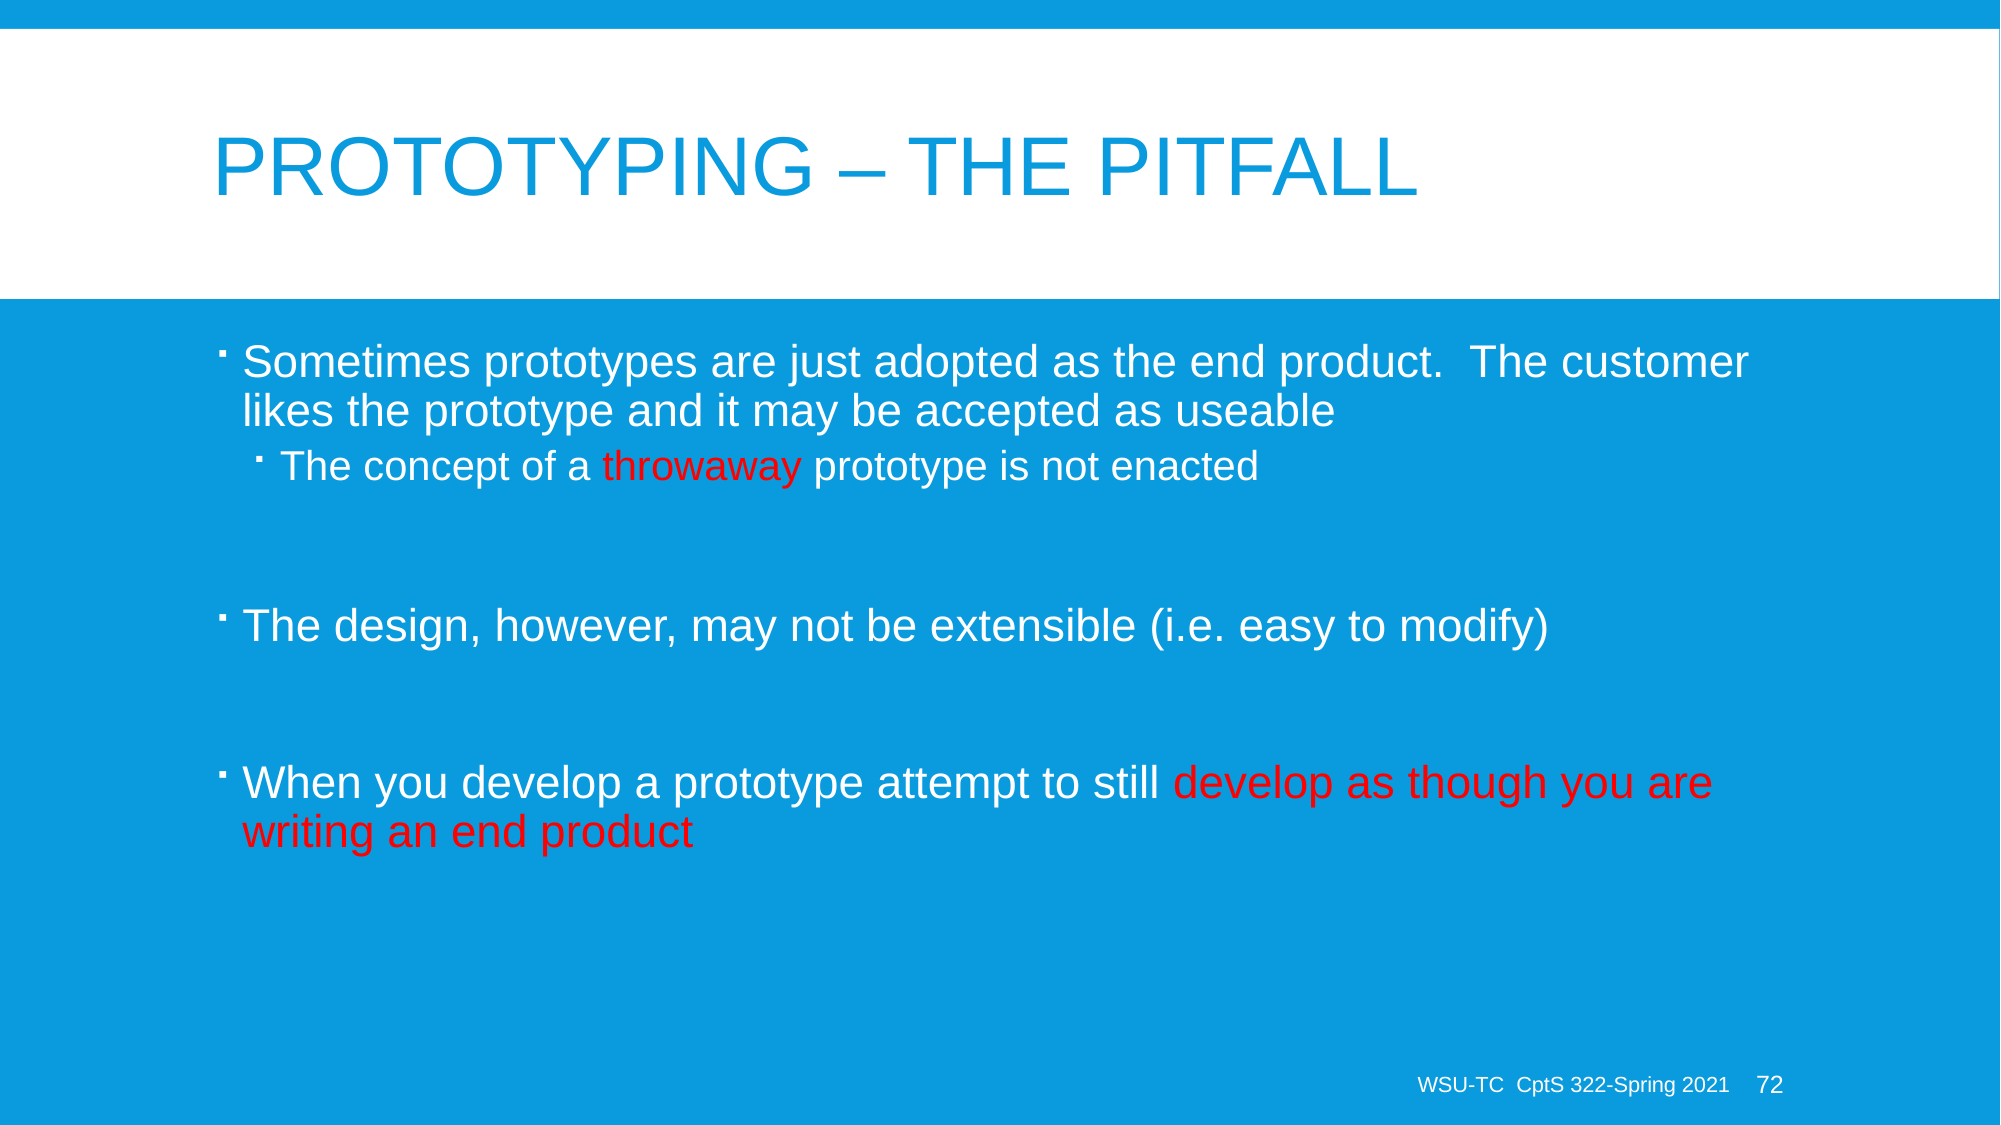

# Prototyping – the pitfall
Sometimes prototypes are just adopted as the end product.  The customer likes the prototype and it may be accepted as useable
The concept of a throwaway prototype is not enacted

The design, however, may not be extensible (i.e. easy to modify)

When you develop a prototype attempt to still develop as though you are writing an end product
WSU-TC  CptS 322-Spring 2021
72